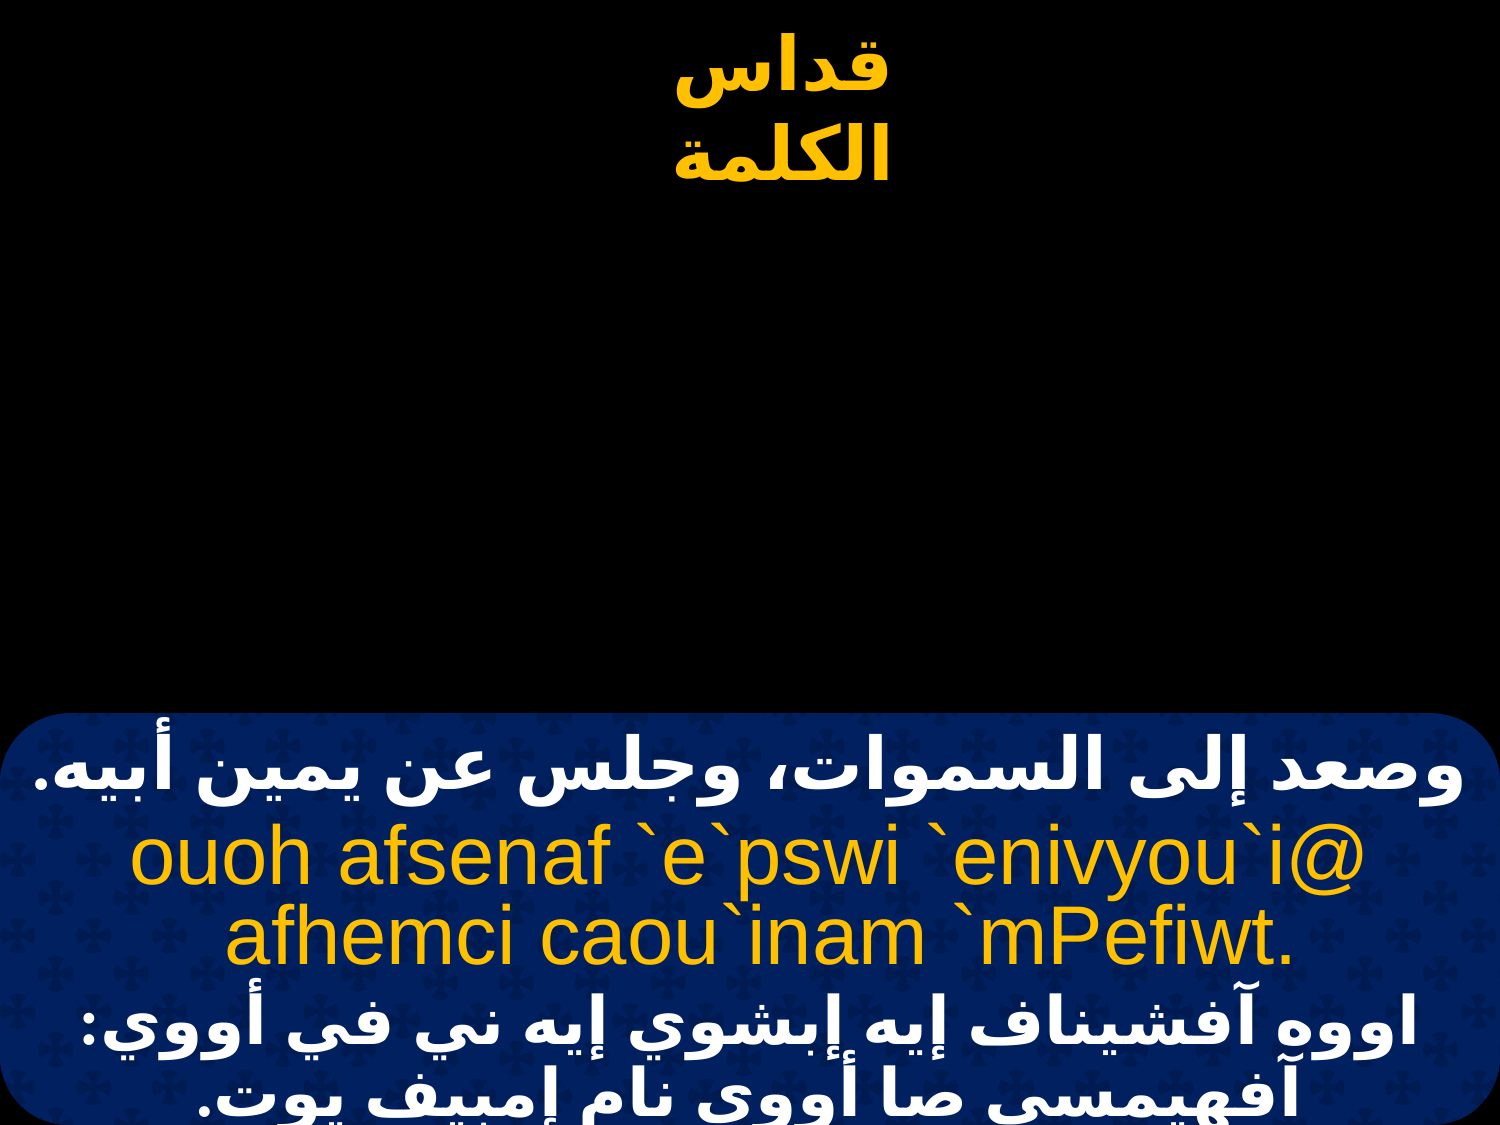

# وصعد إلى السموات، وجلس عن يمين أبيه.
ouoh afsenaf `e`pswi `enivyou`i@
 afhemci caou`inam `mPefiwt.
اووه آفشيناف إيه إبشوي إيه ني في أووي: آفهيمسي صا أووي نام إمبيف يوت.